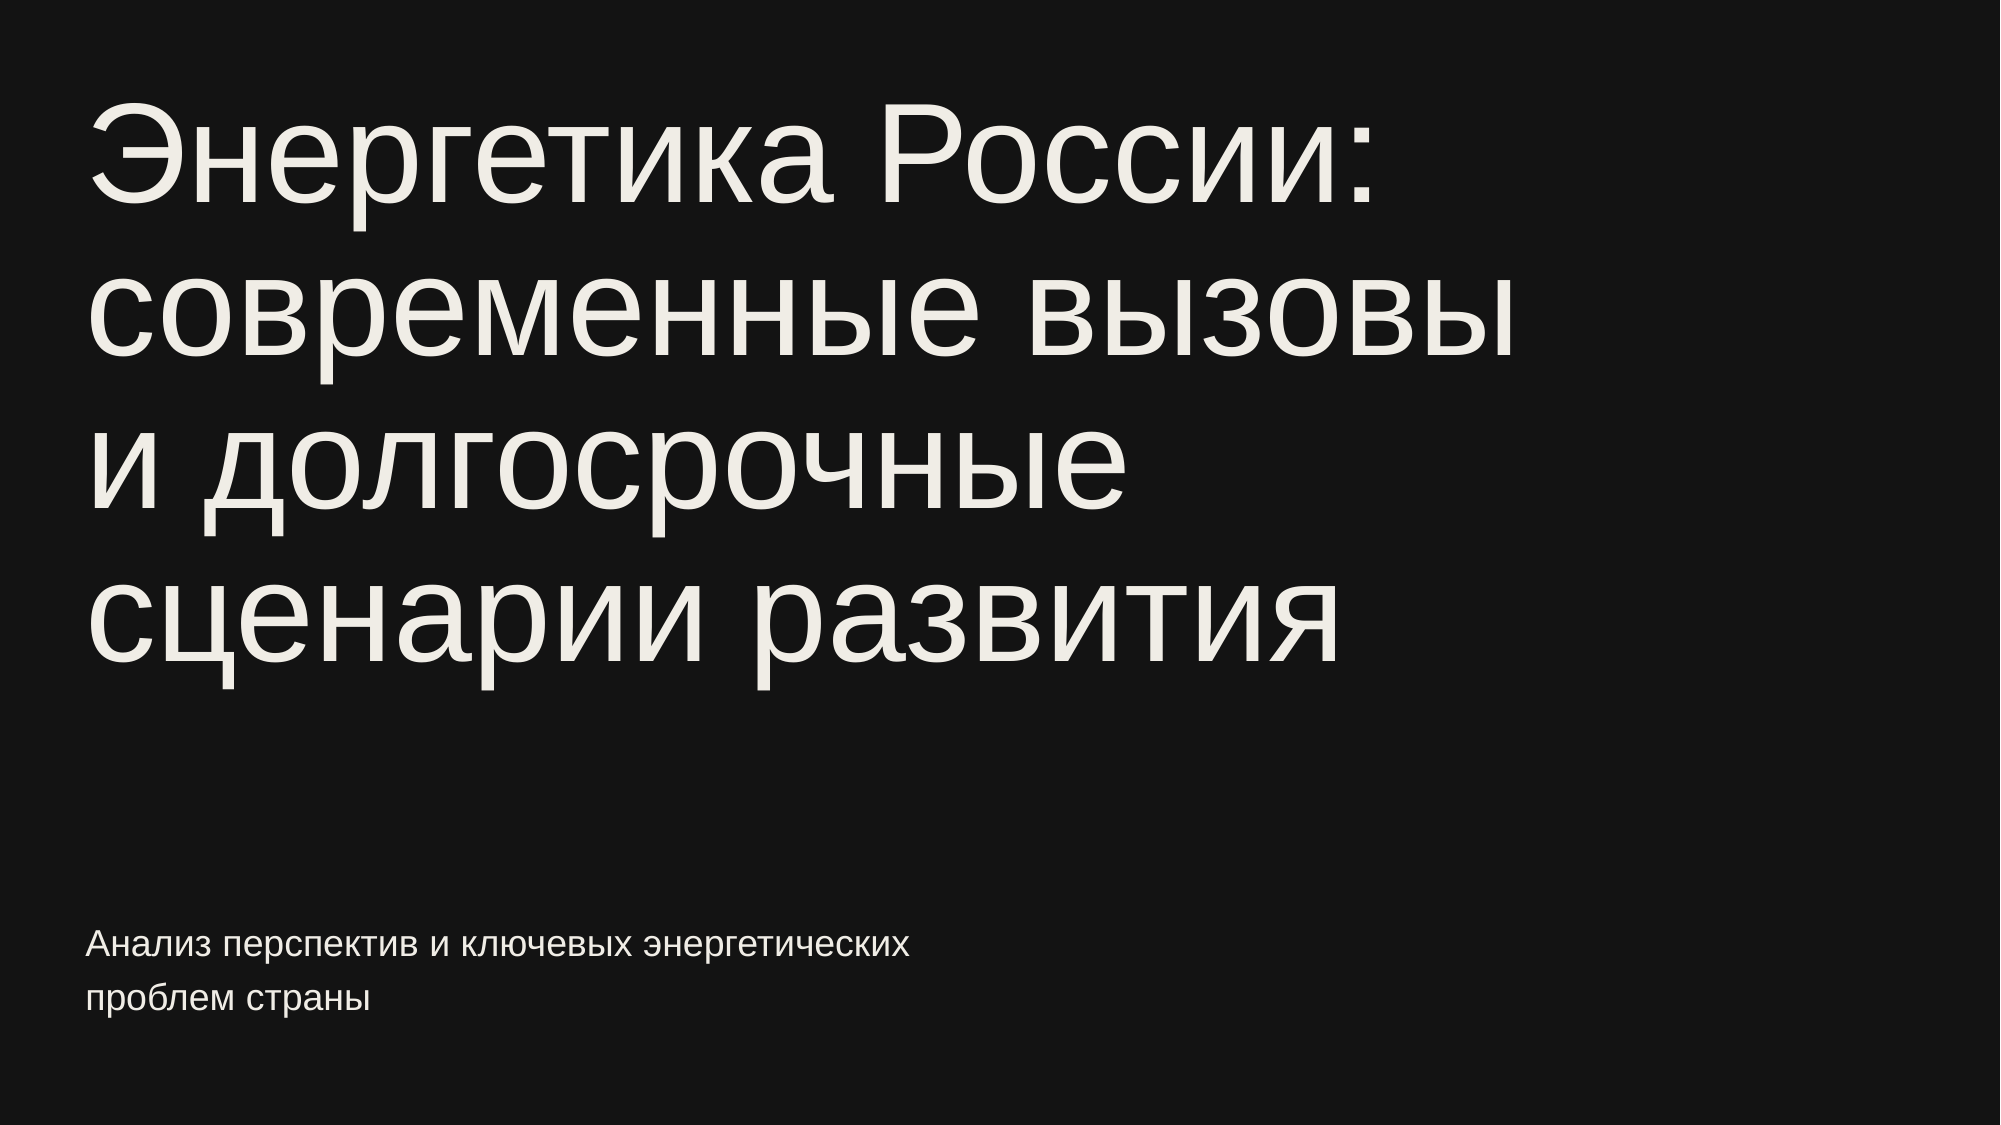

# Энергетика России: современные вызовы и долгосрочные сценарии развития
Анализ перспектив и ключевых энергетических проблем страны